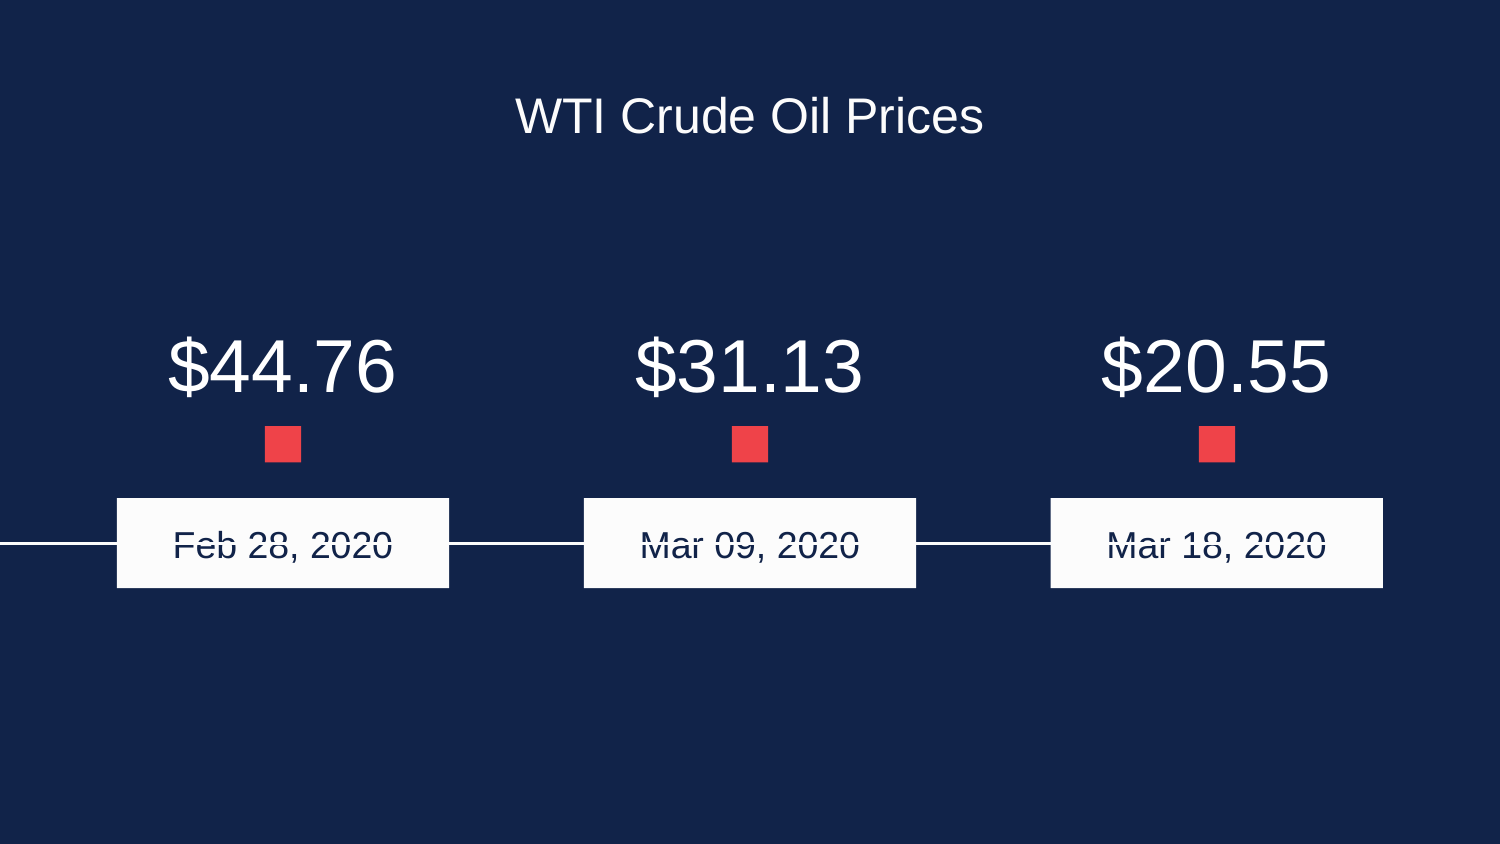

# WTI Crude Oil Prices
$44.76
$31.13
$20.55

Feb 28, 2020
Mar 09, 2020
Mar 18, 2020